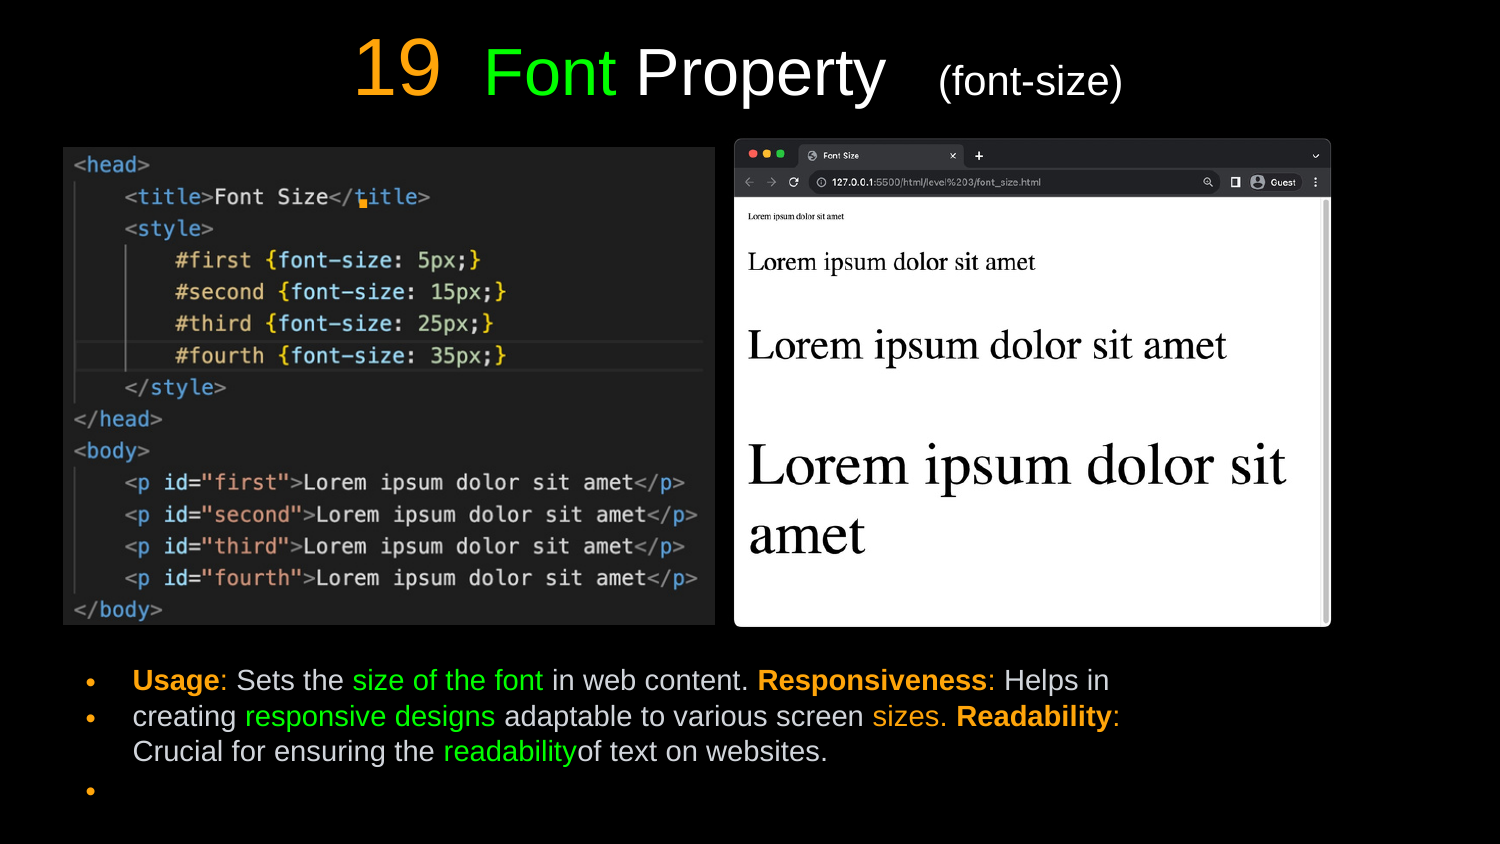

19.
Font Property
(font-size)

Usage: Sets the size of the font in web content. Responsiveness: Helps in creating responsive designs adaptable to various screen sizes. Readability: Crucial for ensuring the readabilityof text on websites.
• •
•